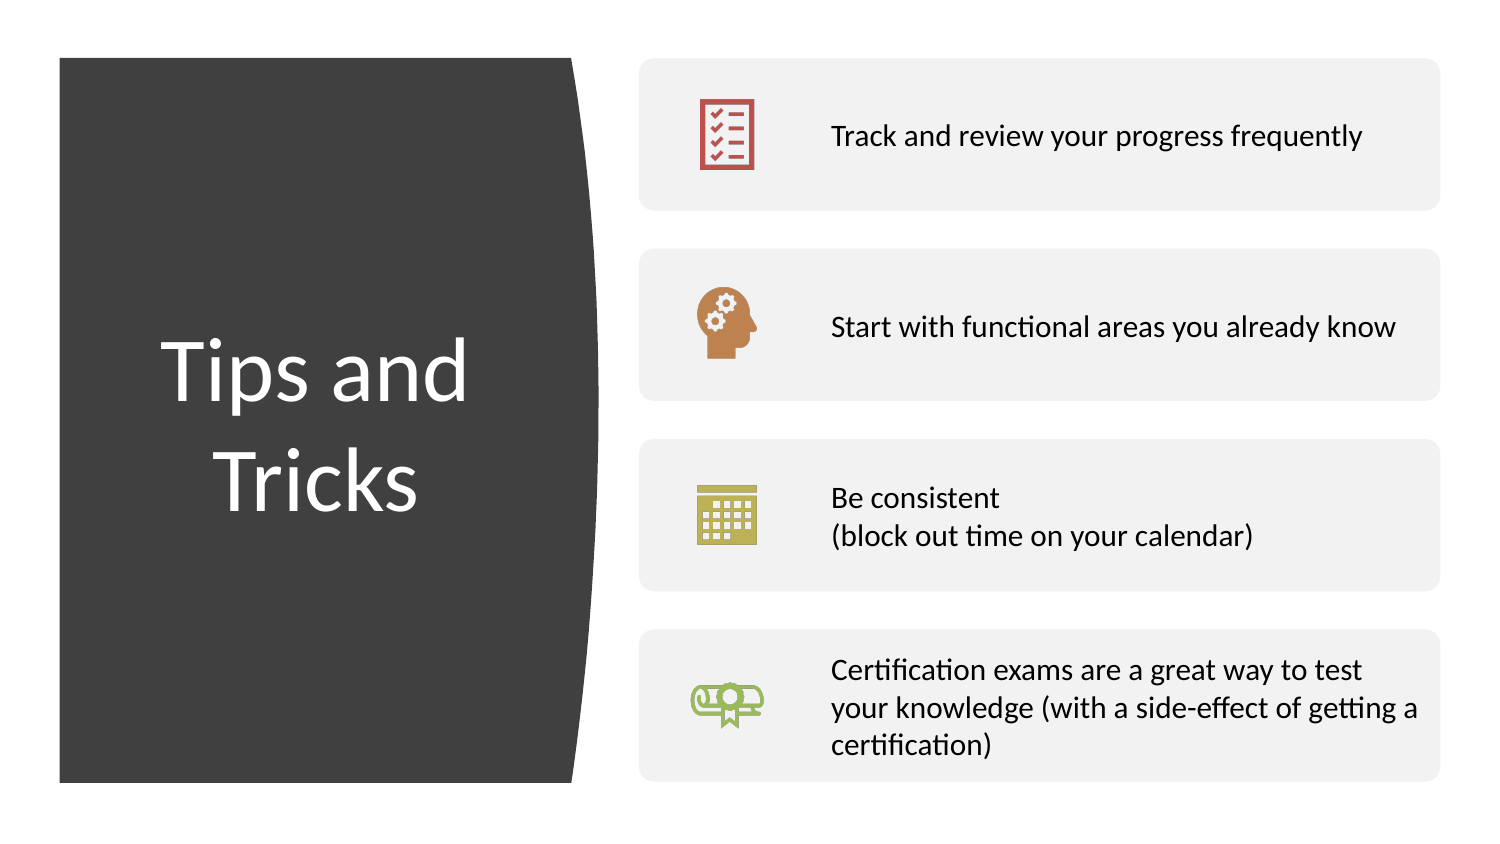

Track and review your progress frequently
Start with functional areas you already know
Be consistent
(block out time on your calendar)
Certification exams are a great way to test your knowledge (with a side-effect of getting a certification)
# Tips and Tricks